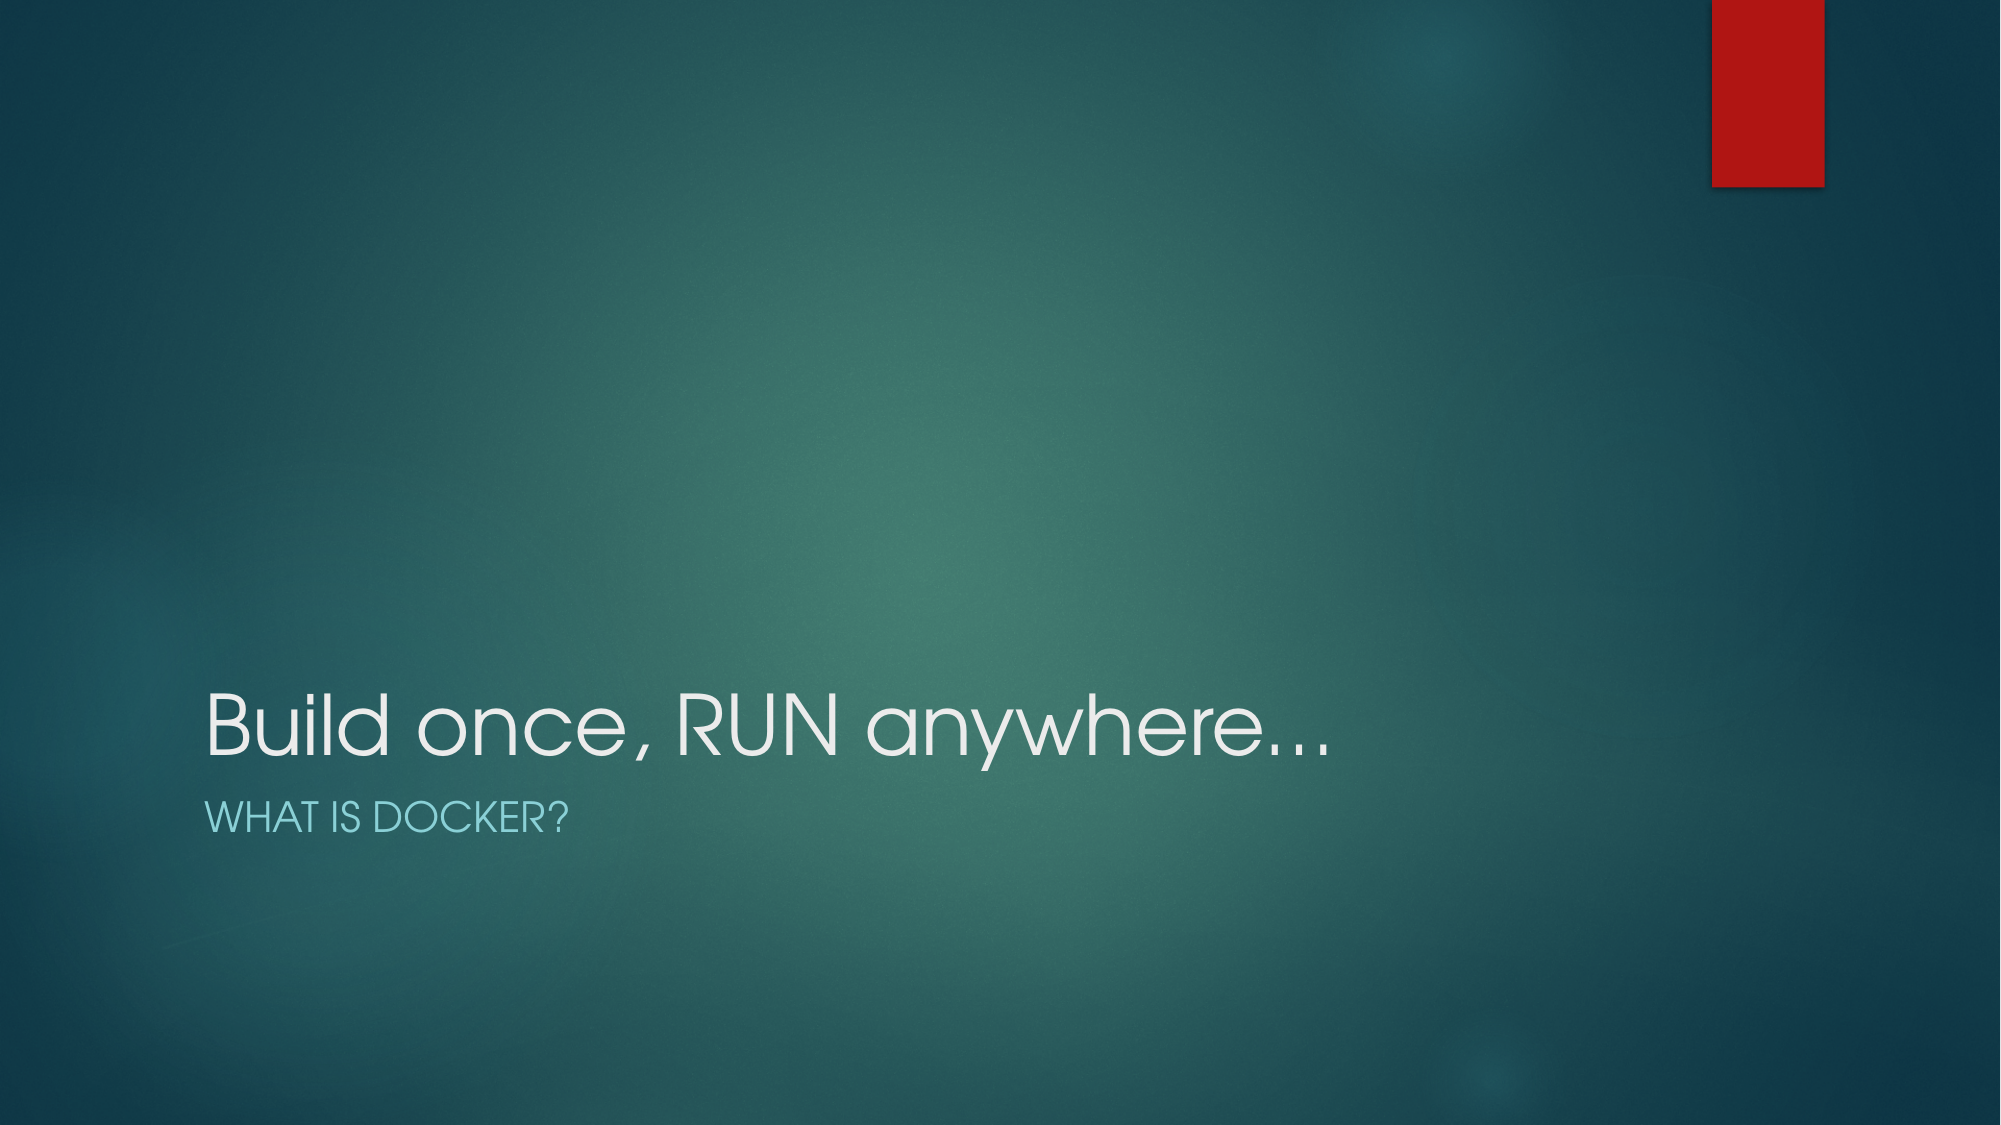

# Build once, RUN anywhere…
What is Docker?